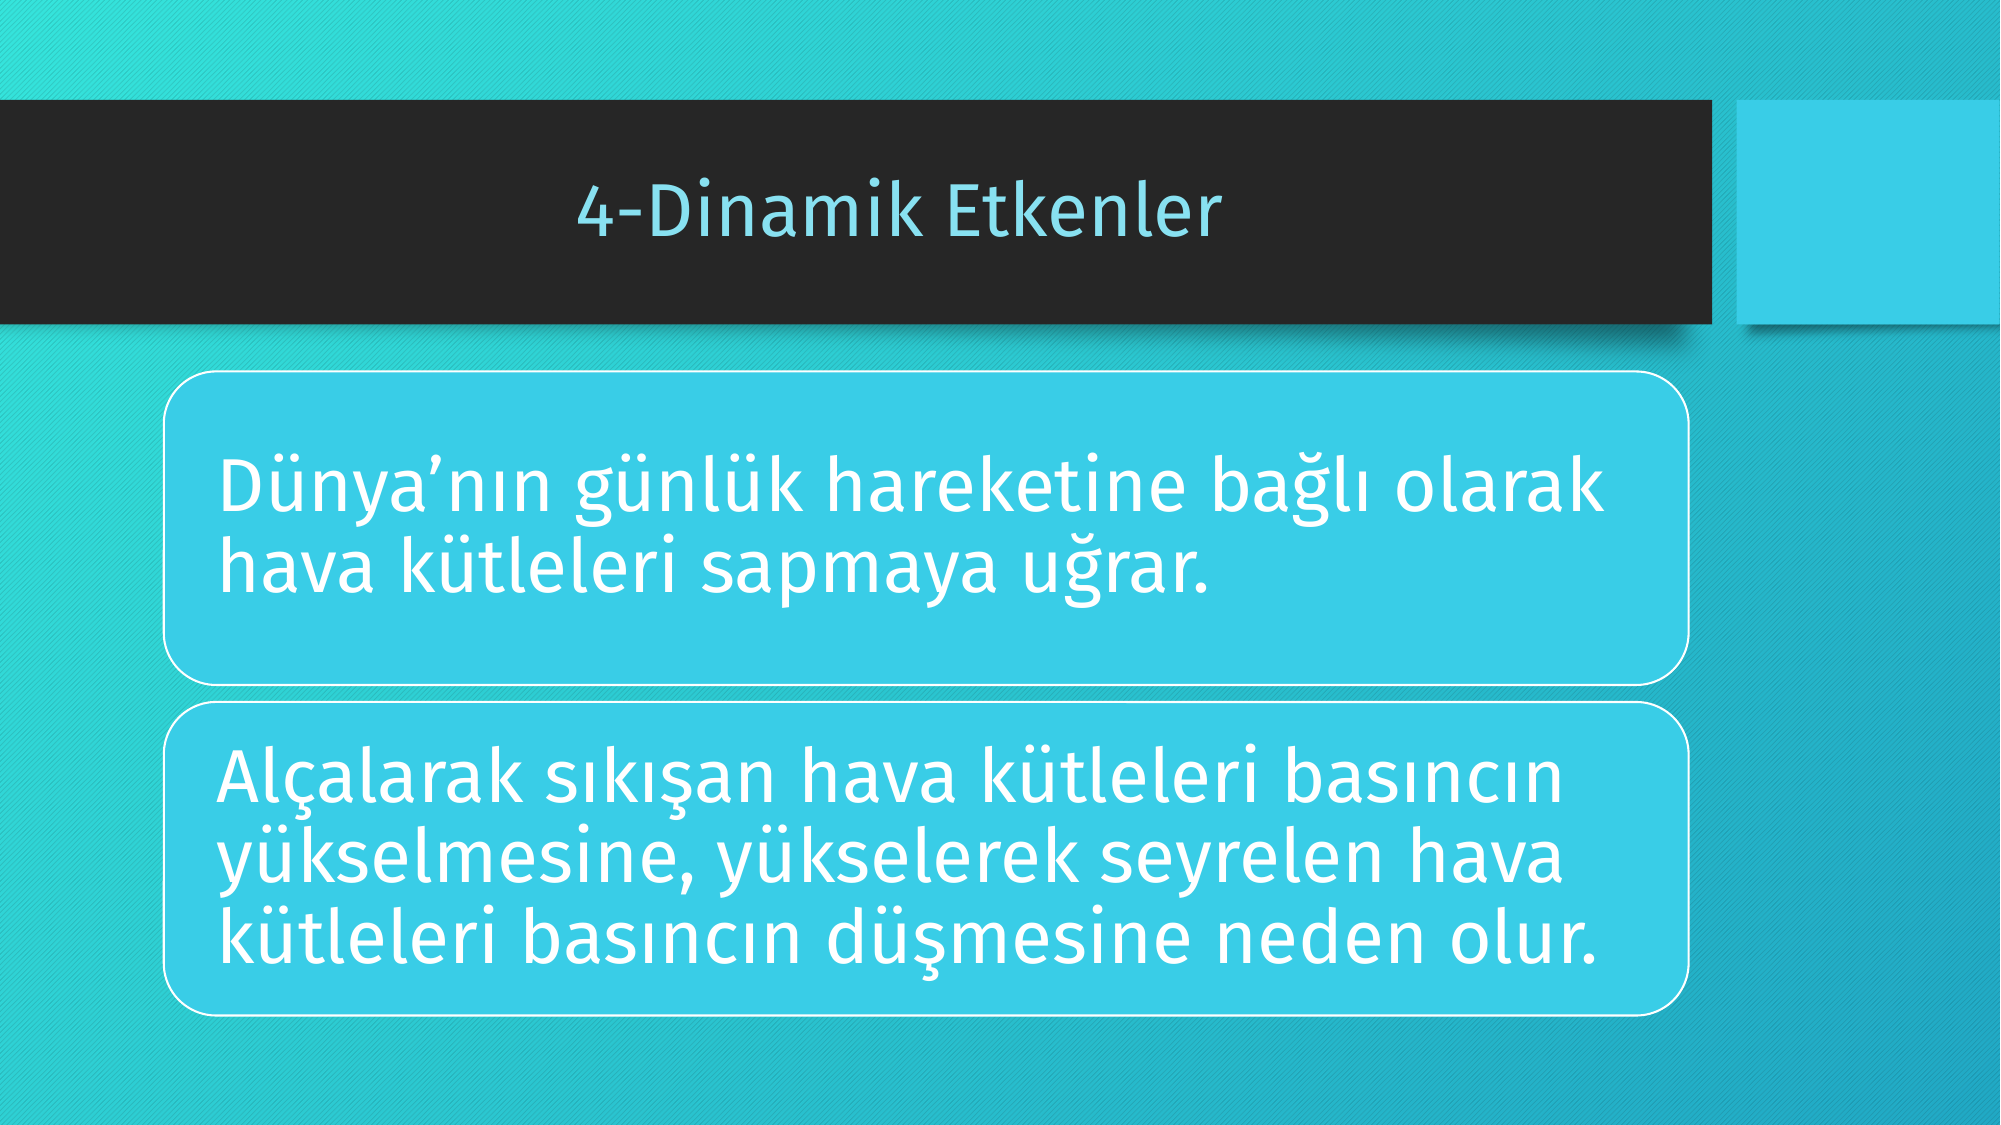

# 4-Dinamik Etkenler
Dünya’nın günlük hareketine bağlı olarak hava kütleleri sapmaya uğrar.
Alçalarak sıkışan hava kütleleri basıncın yükselmesine, yükselerek seyrelen hava kütleleri basıncın düşmesine neden olur.